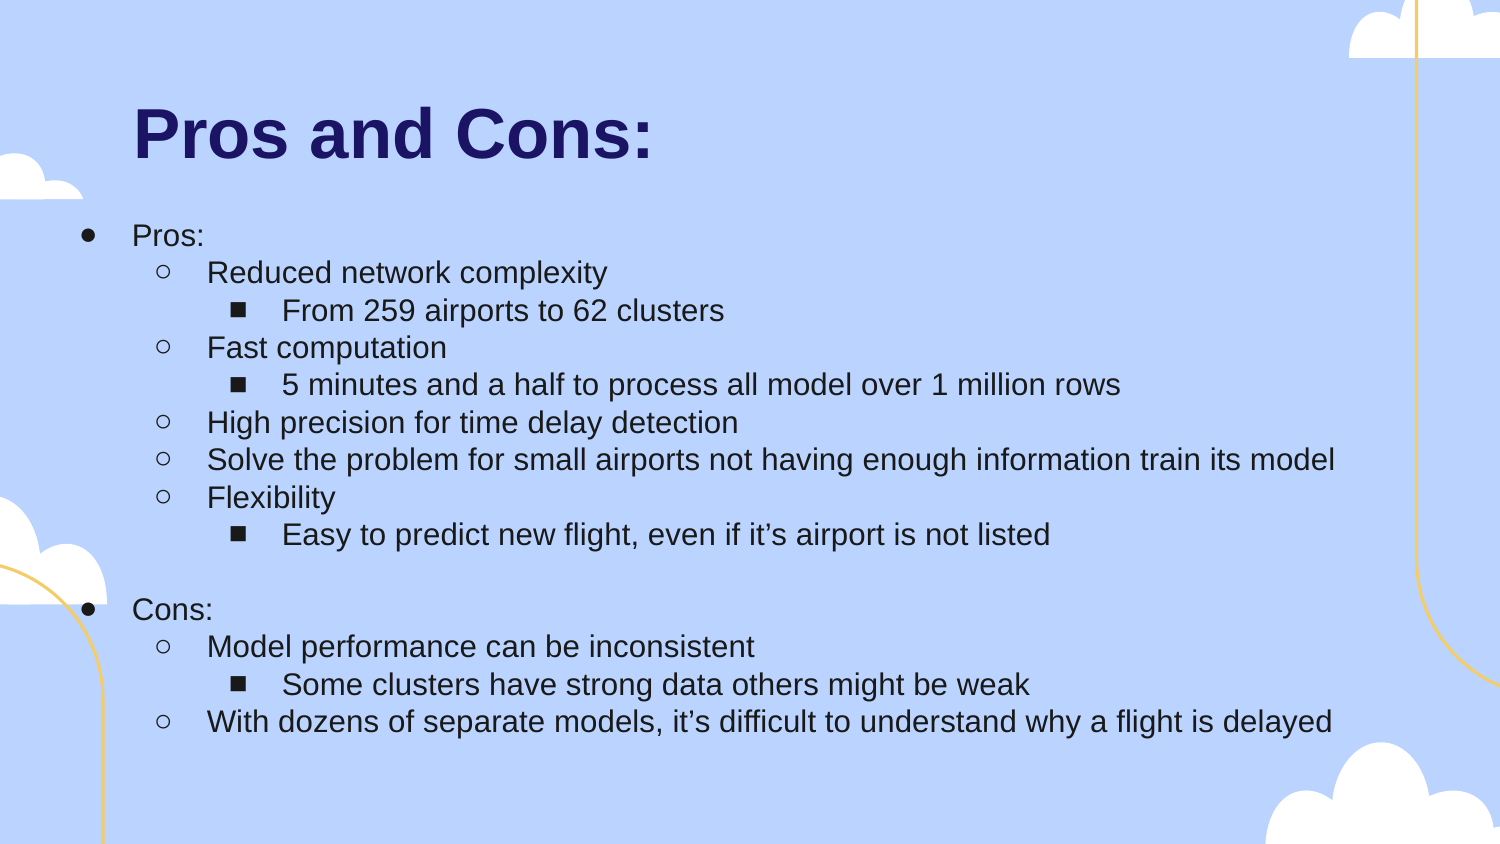

# Pros and Cons:
Pros:
Reduced network complexity
From 259 airports to 62 clusters
Fast computation
5 minutes and a half to process all model over 1 million rows
High precision for time delay detection
Solve the problem for small airports not having enough information train its model
Flexibility
Easy to predict new flight, even if it’s airport is not listed

Cons:
Model performance can be inconsistent
Some clusters have strong data others might be weak
With dozens of separate models, it’s difficult to understand why a flight is delayed